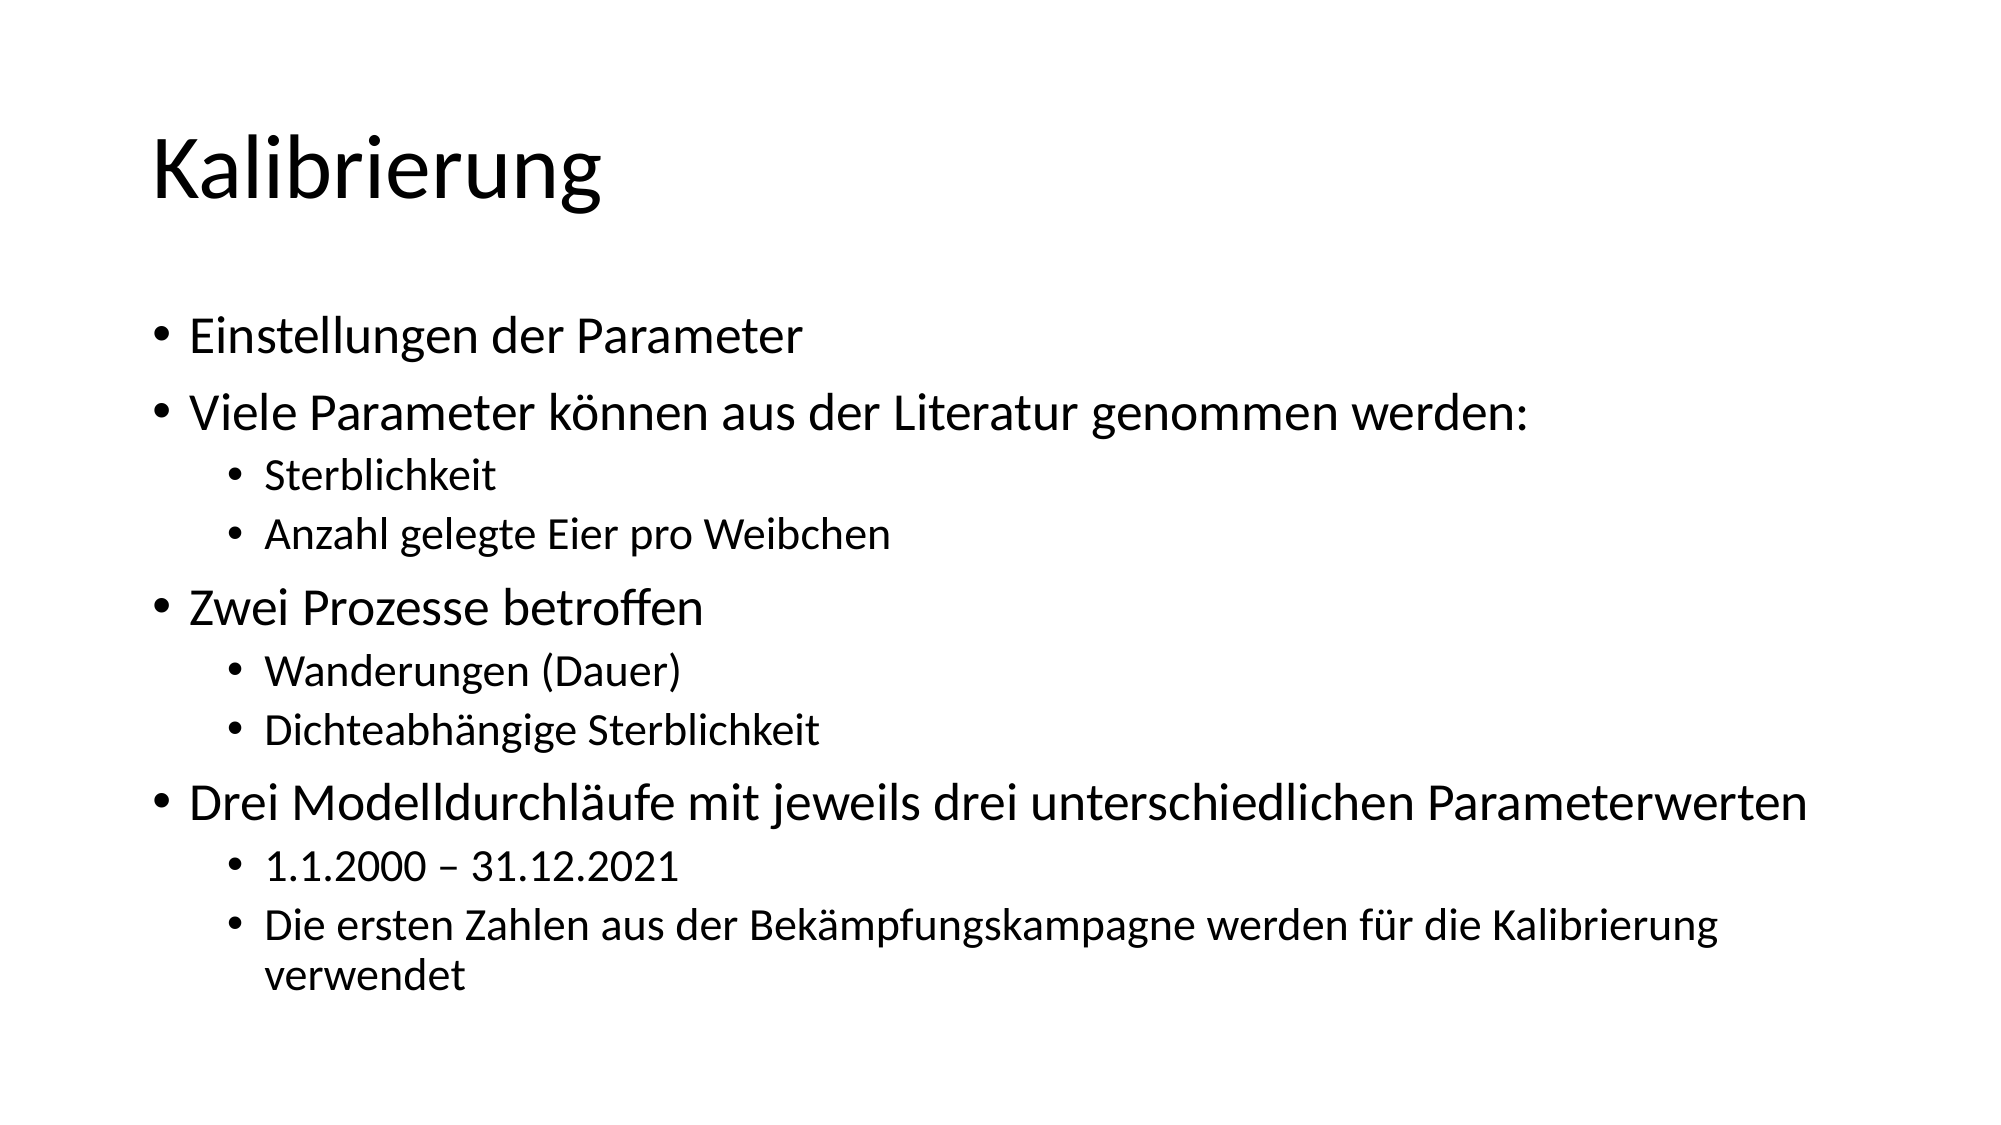

# Kalibrierung
Einstellungen der Parameter
Viele Parameter können aus der Literatur genommen werden:
Sterblichkeit
Anzahl gelegte Eier pro Weibchen
Zwei Prozesse betroffen
Wanderungen (Dauer)
Dichteabhängige Sterblichkeit
Drei Modelldurchläufe mit jeweils drei unterschiedlichen Parameterwerten
1.1.2000 – 31.12.2021
Die ersten Zahlen aus der Bekämpfungskampagne werden für die Kalibrierung verwendet